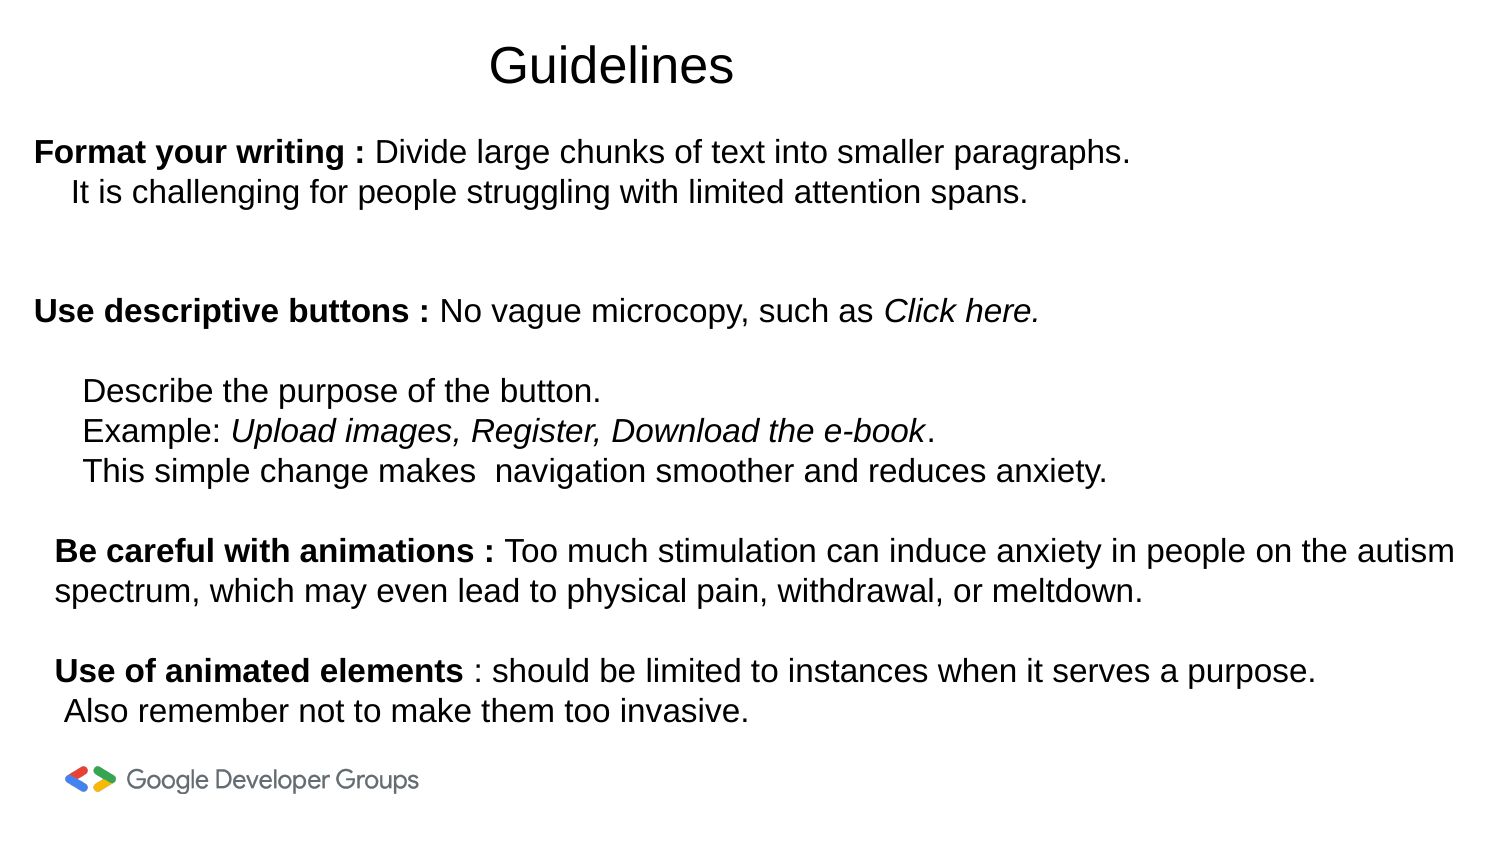

Guidelines
Format your writing : Divide large chunks of text into smaller paragraphs.
    It is challenging for people struggling with limited attention spans.

Use descriptive buttons : No vague microcopy, such as Click here.

   Describe the purpose of the button.
   Example: Upload images, Register, Download the e-book.
   This simple change makes  navigation smoother and reduces anxiety.

Be careful with animations : Too much stimulation can induce anxiety in people on the autism spectrum, which may even lead to physical pain, withdrawal, or meltdown.

Use of animated elements : should be limited to instances when it serves a purpose.
 Also remember not to make them too invasive.